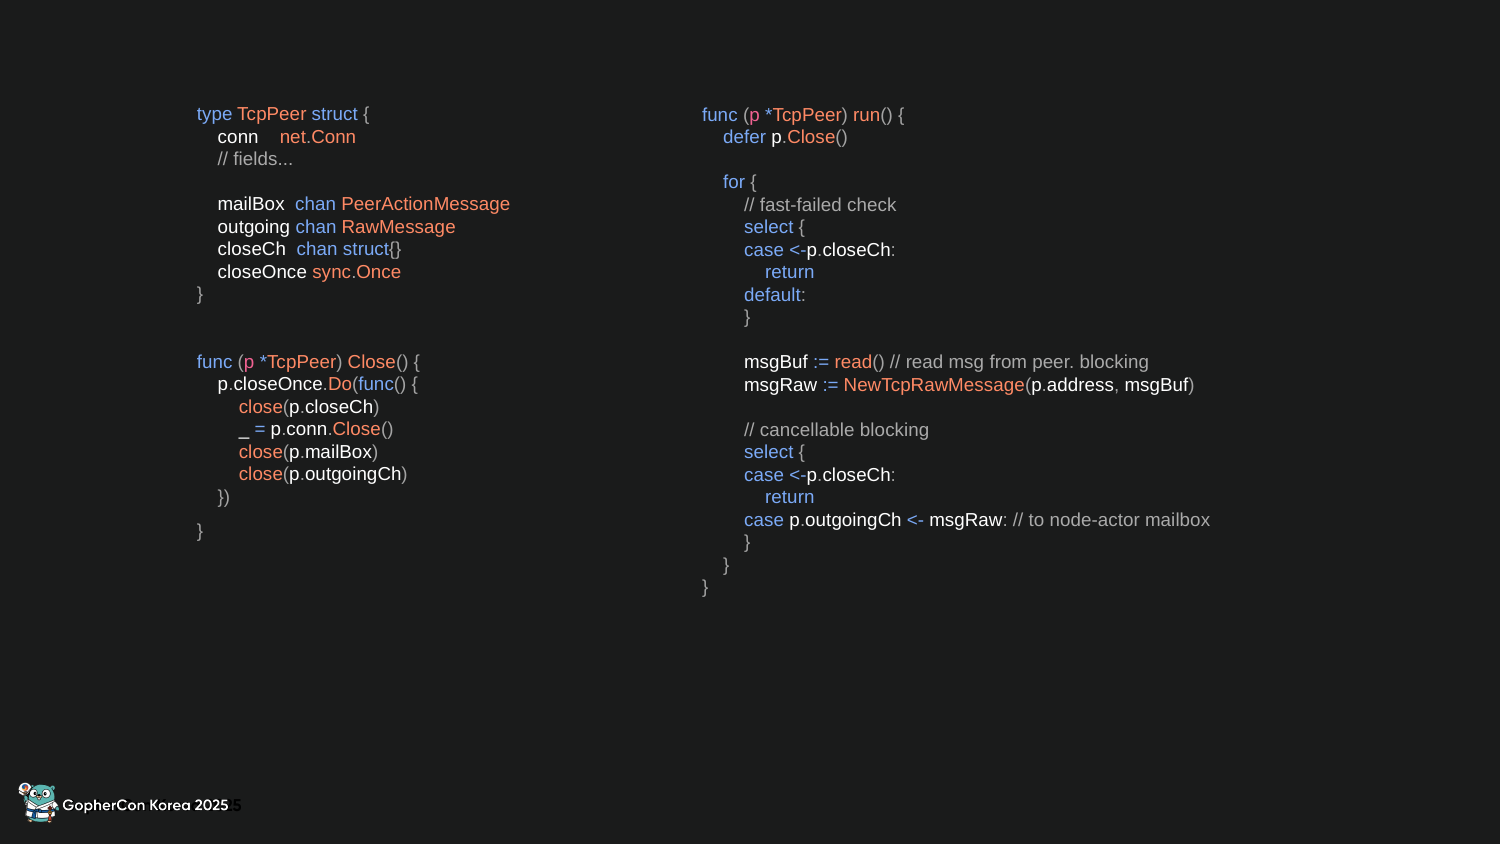

type TcpPeer struct {
    conn    net.Conn
    // fields...

    mailBox  chan PeerActionMessage
    outgoing chan RawMessage
    closeCh  chan struct{}
    closeOnce sync.Once
}

func (p *TcpPeer) Close() {
    p.closeOnce.Do(func() {
        close(p.closeCh)
        _ = p.conn.Close()
        close(p.mailBox)
        close(p.outgoingCh)
    })
}

func (p *TcpPeer) run() {
    defer p.Close()

    for {
        // fast-failed check
        select {
        case <-p.closeCh:
            return
        default:
        }

        msgBuf := read() // read msg from peer. blocking
        msgRaw := NewTcpRawMessage(p.address, msgBuf)

        // cancellable blocking
        select {
        case <-p.closeCh:
            return
        case p.outgoingCh <- msgRaw: // to node-actor mailbox
        }
    }
}